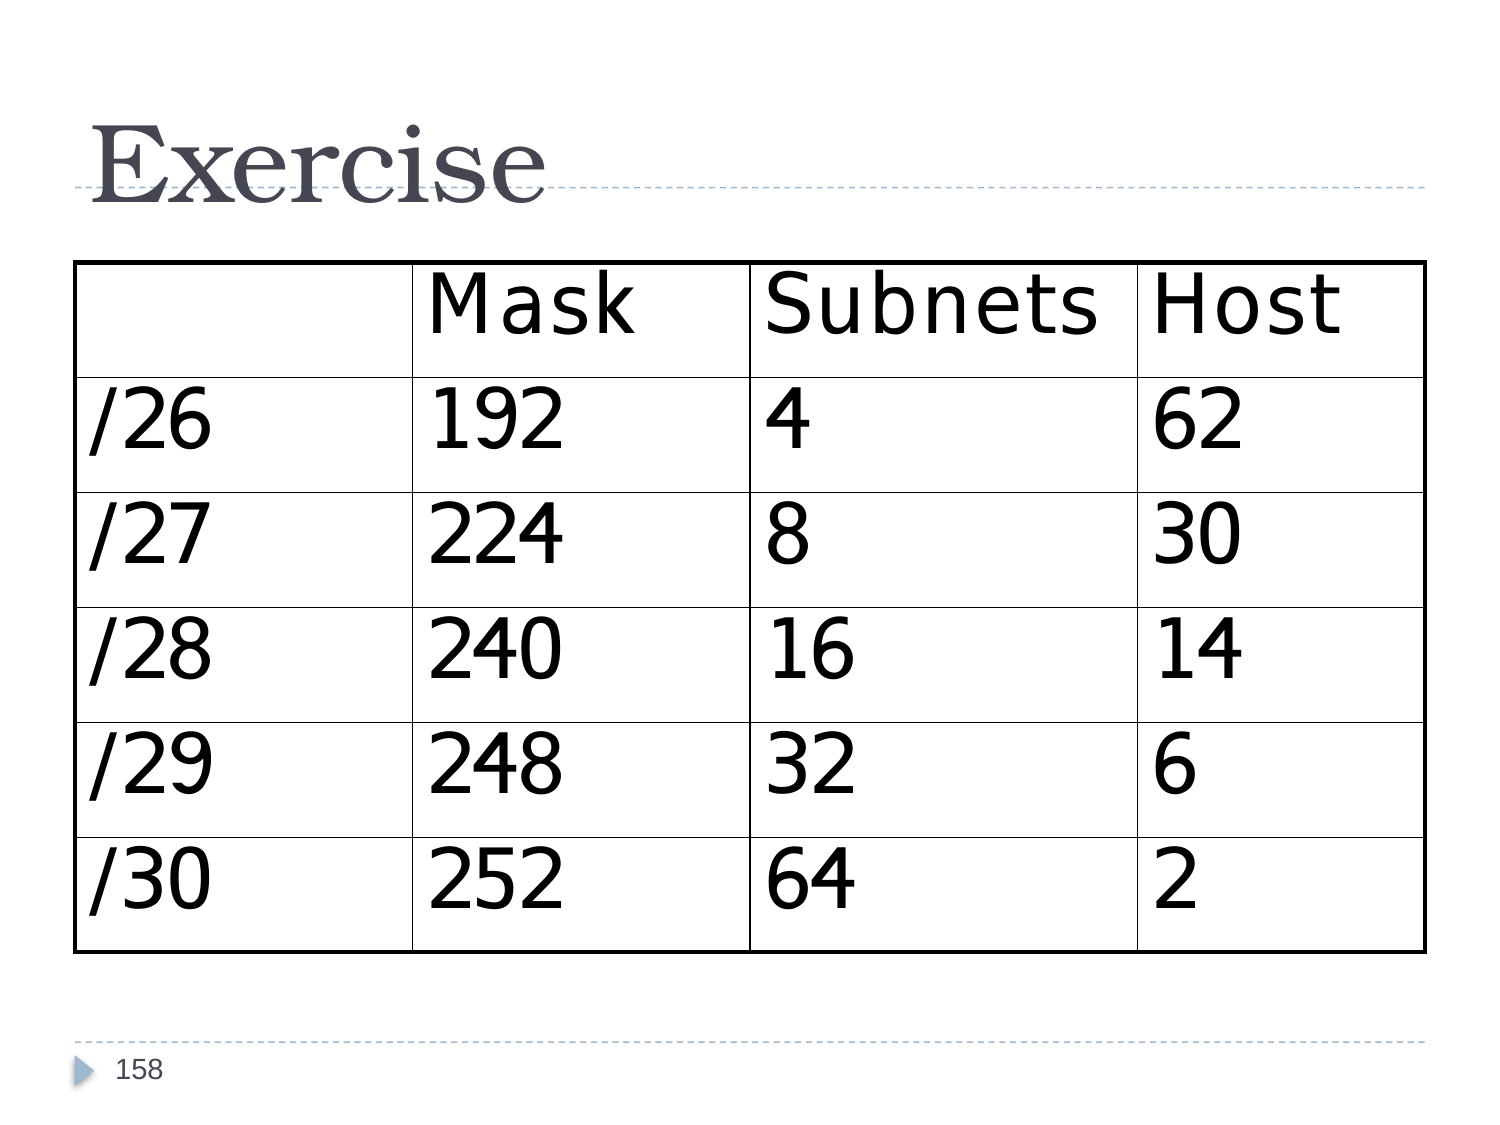

# Exercise
|  | Mask | Subnets | Host |
| --- | --- | --- | --- |
| /26 | 192 | 4 | 62 |
| /27 | 224 | 8 | 30 |
| /28 | 240 | 16 | 14 |
| /29 | 248 | 32 | 6 |
| /30 | 252 | 64 | 2 |
158